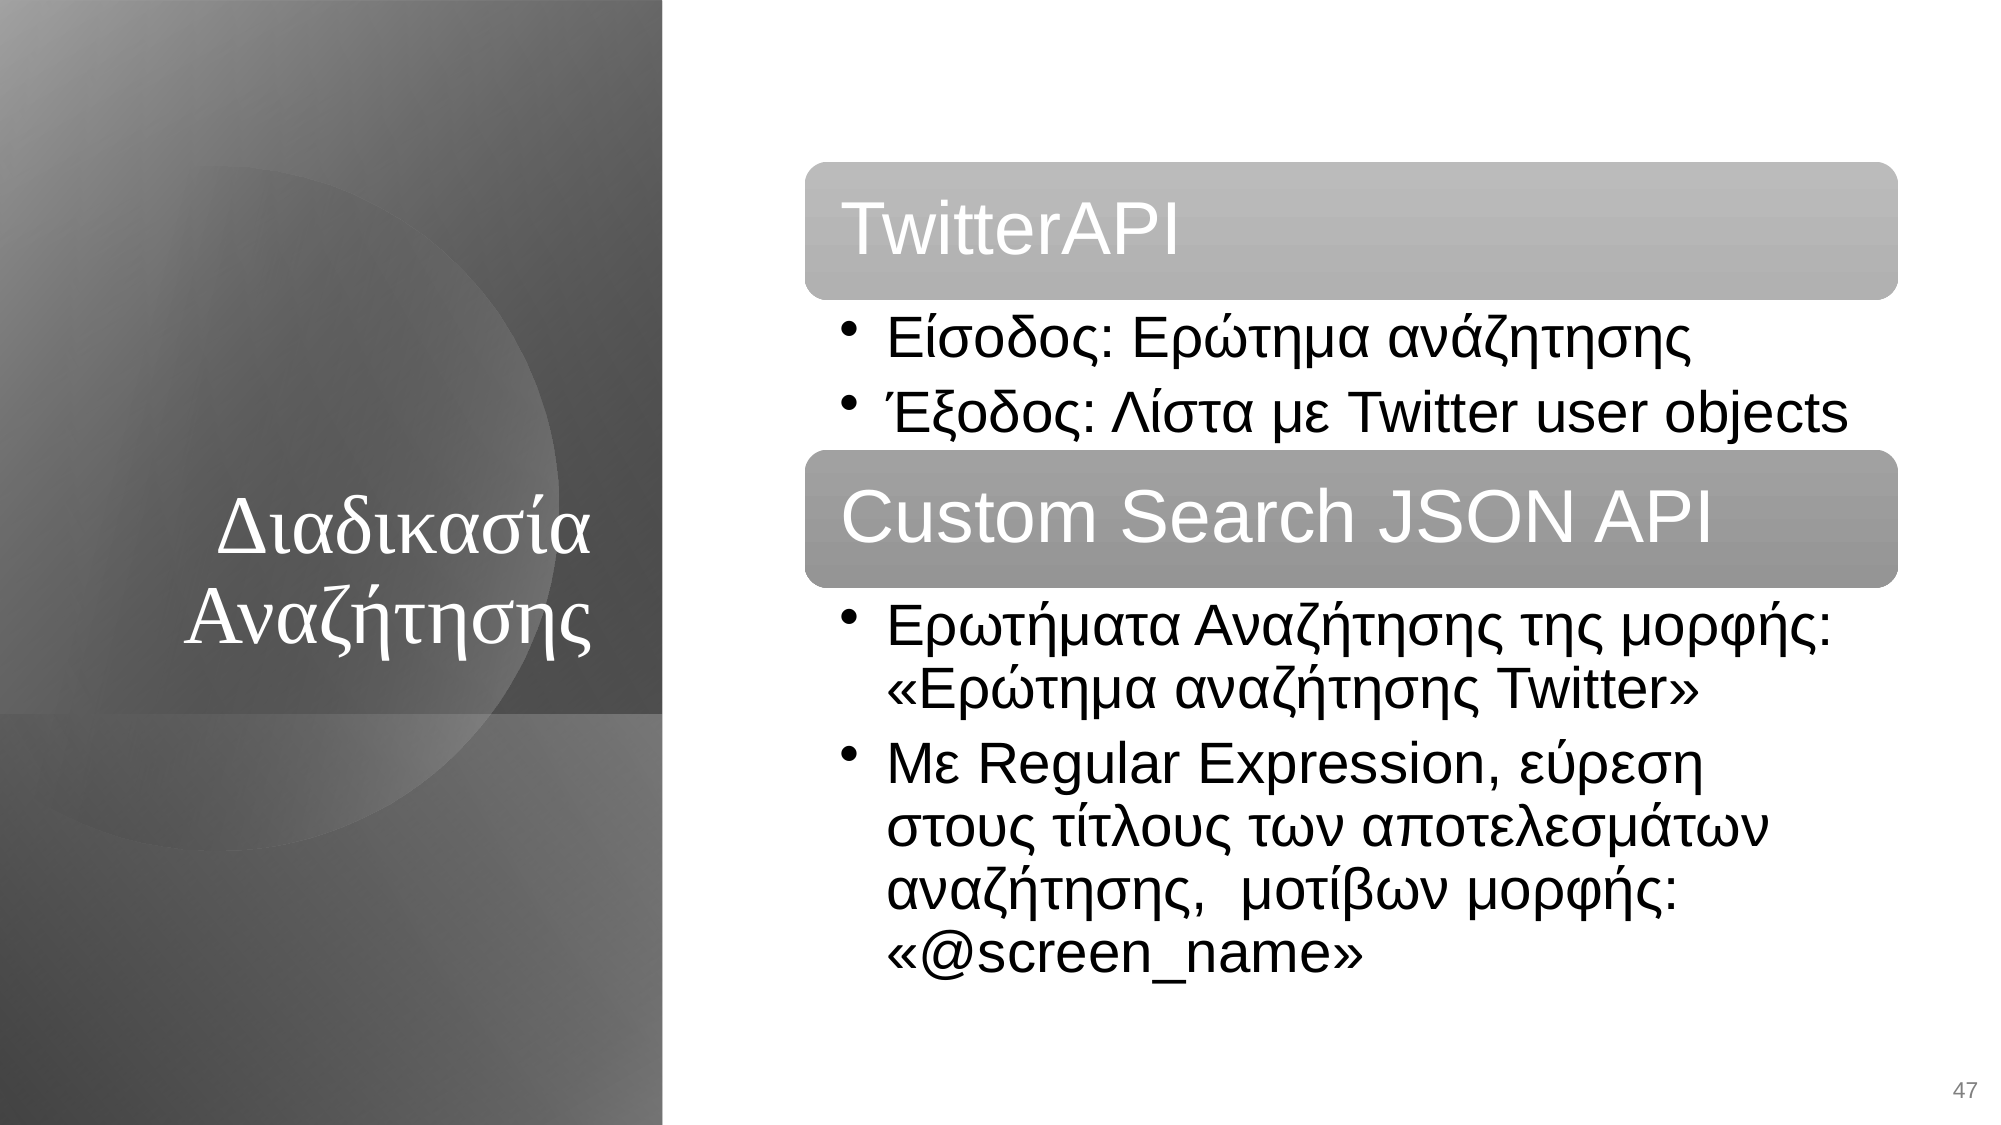

TwitterAPI
Είσοδος: Ερώτημα ανάζητησης
Έξοδος: Λίστα με Twitter user objects
Custom Search JSON API
Ερωτήματα Αναζήτησης της μορφής: «Ερώτημα αναζήτησης Twitter»
Με Regular Expression, εύρεση στους τίτλους των αποτελεσμάτων αναζήτησης,  μοτίβων μορφής: «@screen_name»

# Διαδικασία Αναζήτησης

47